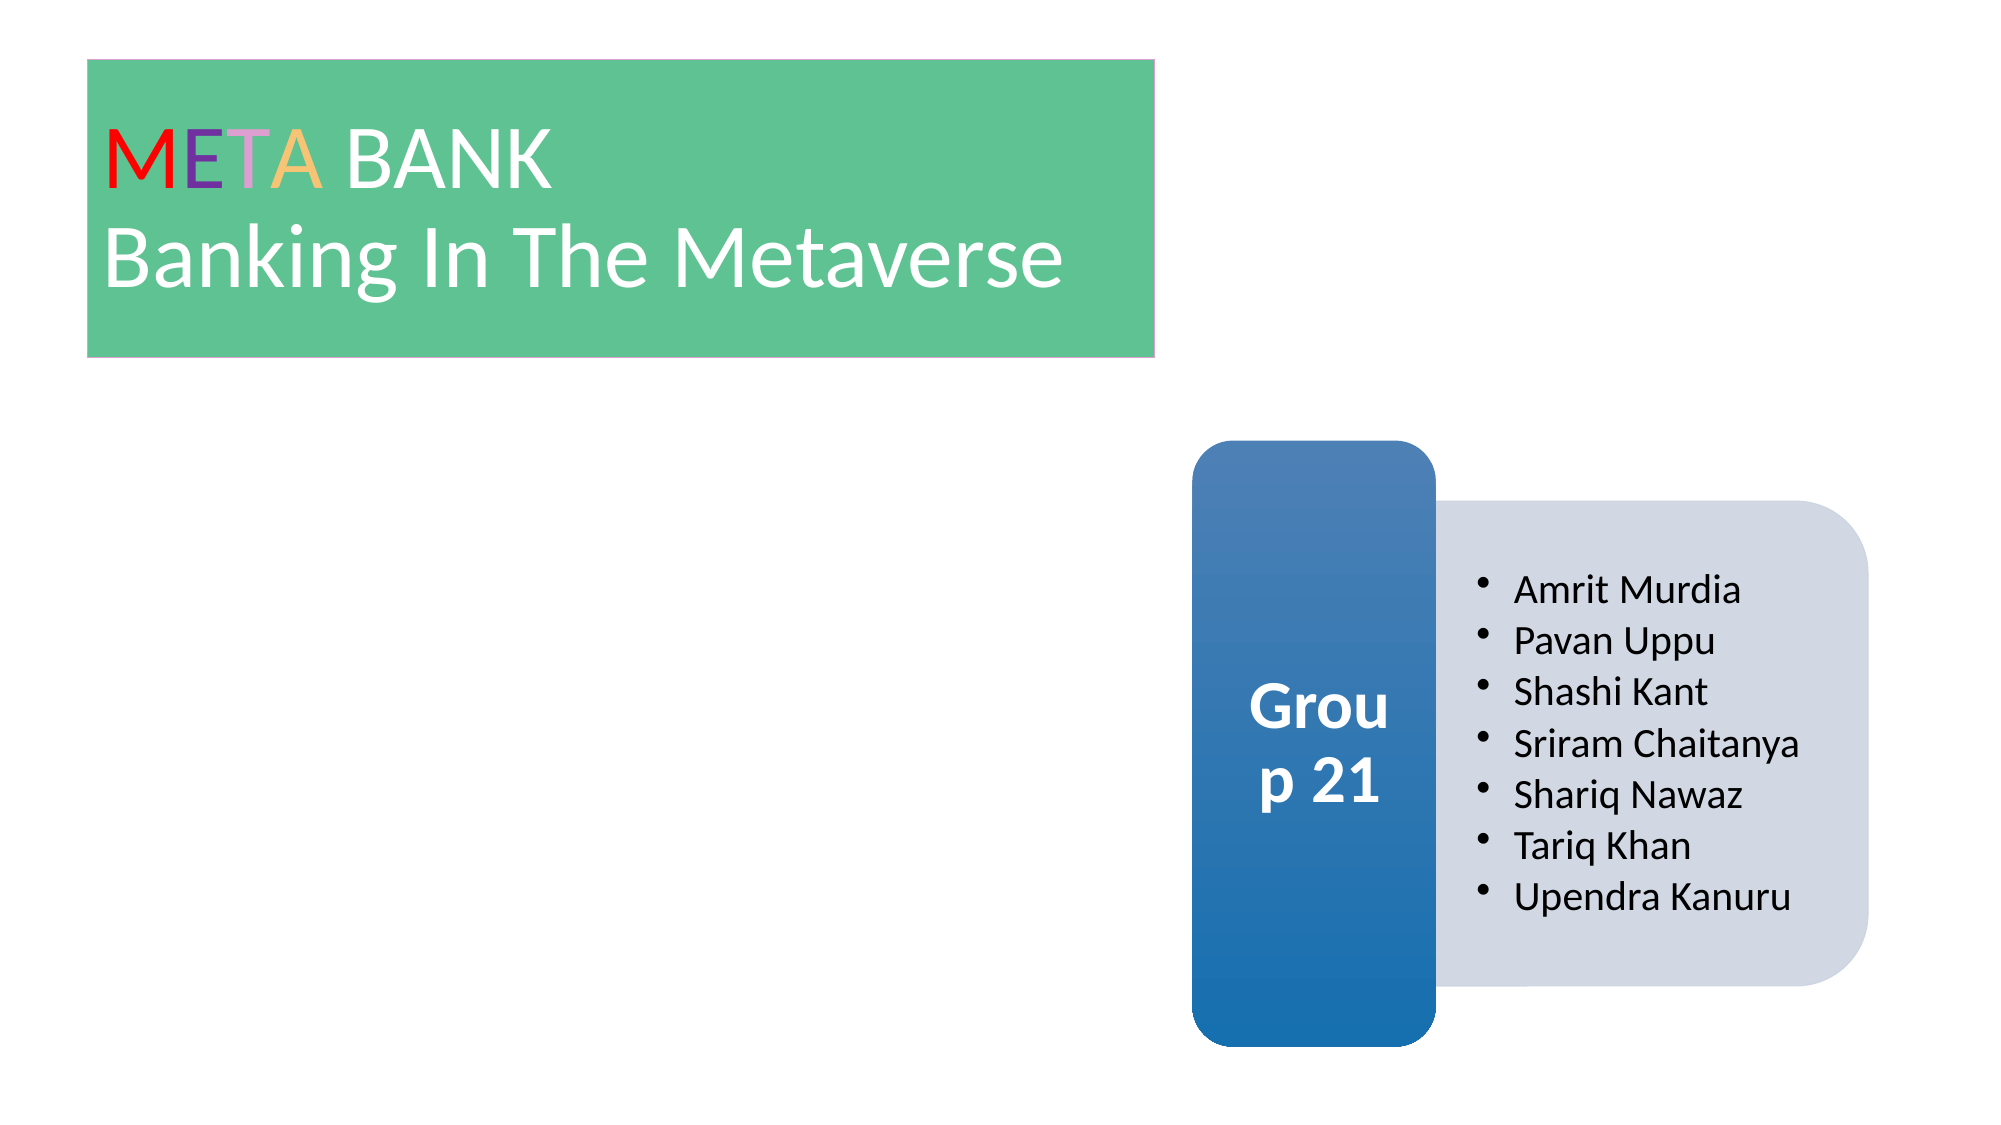

# META BANK Banking In The Metaverse
Amrit Murdia
Pavan Uppu
Shashi Kant
Sriram Chaitanya
Shariq Nawaz
Tariq Khan
Upendra Kanuru
Group 21